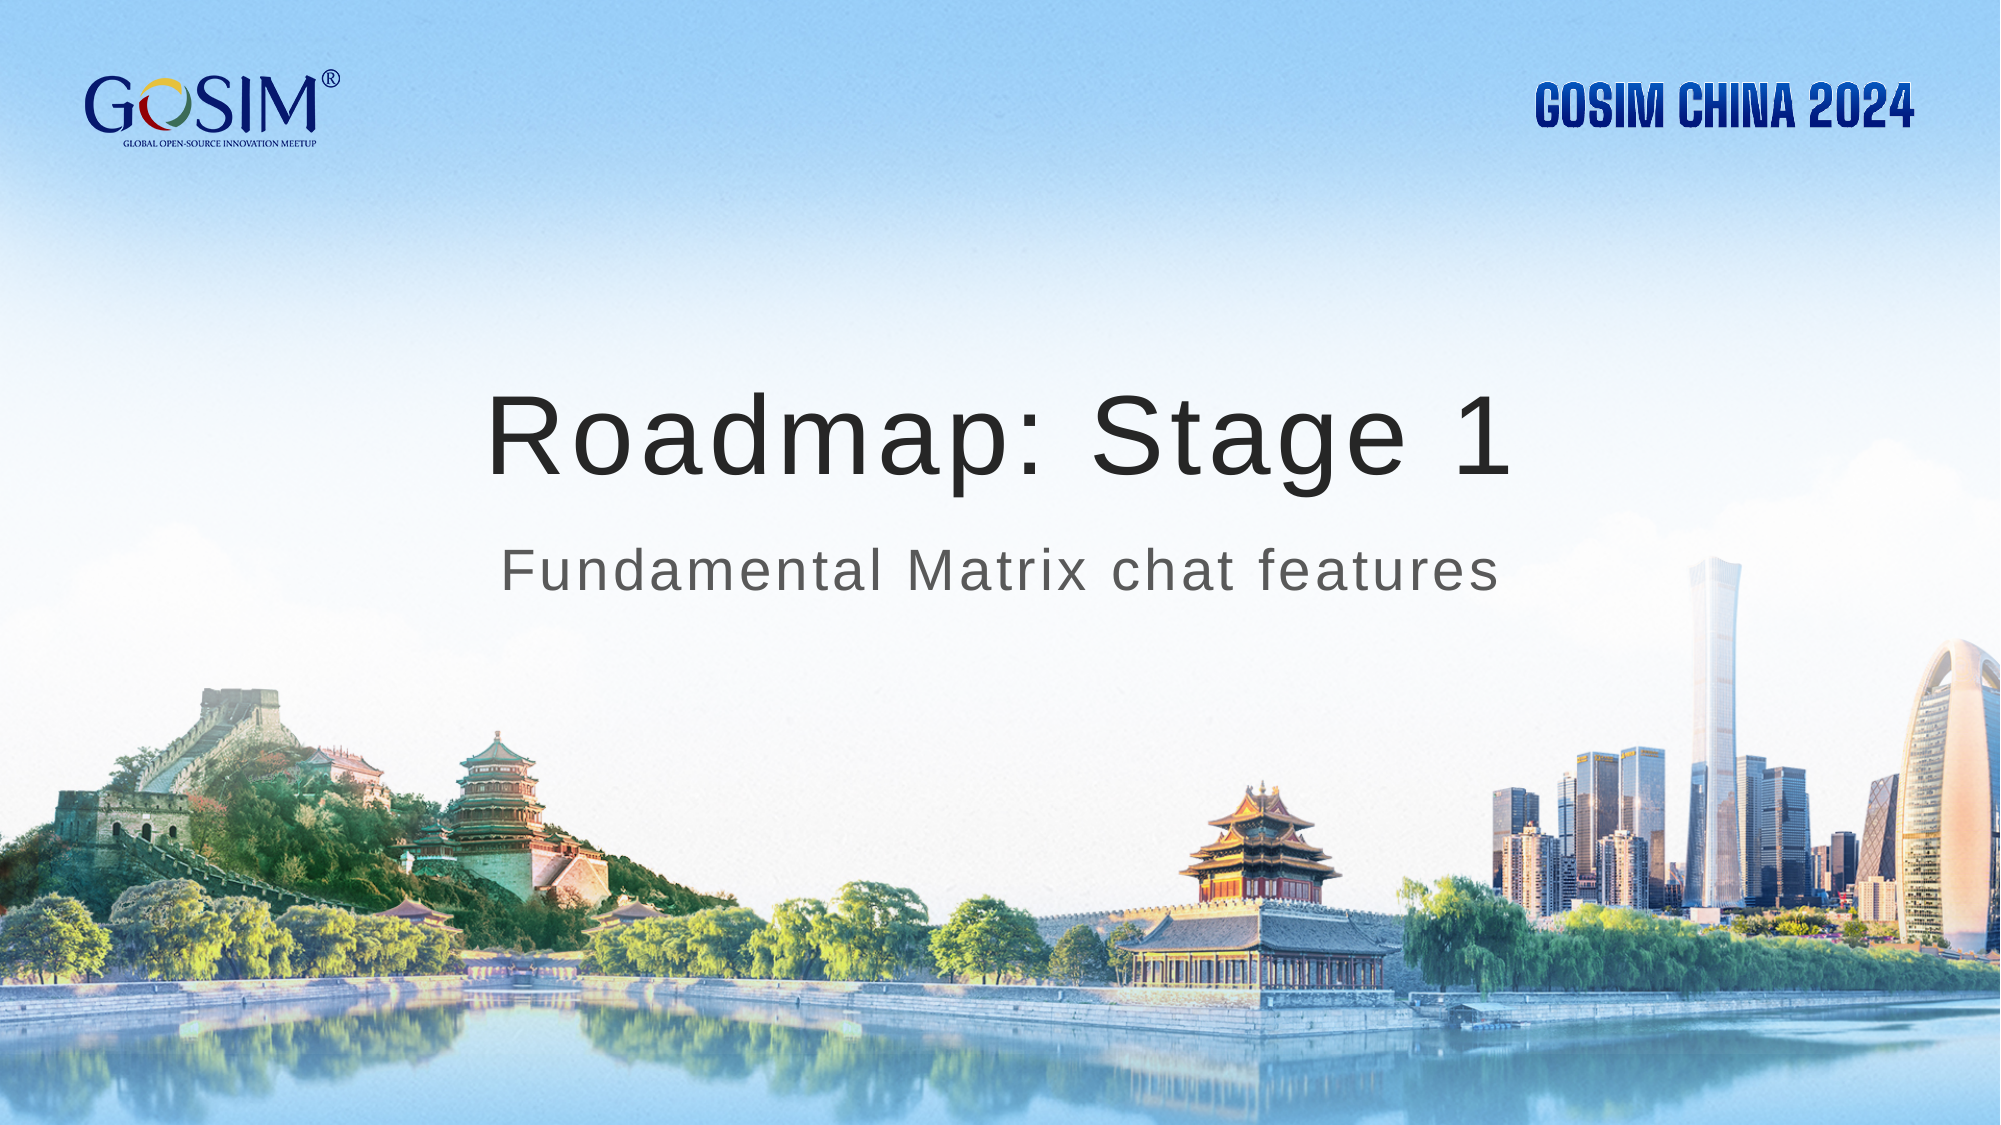

# Roadmap: Stage 1
Fundamental Matrix chat features